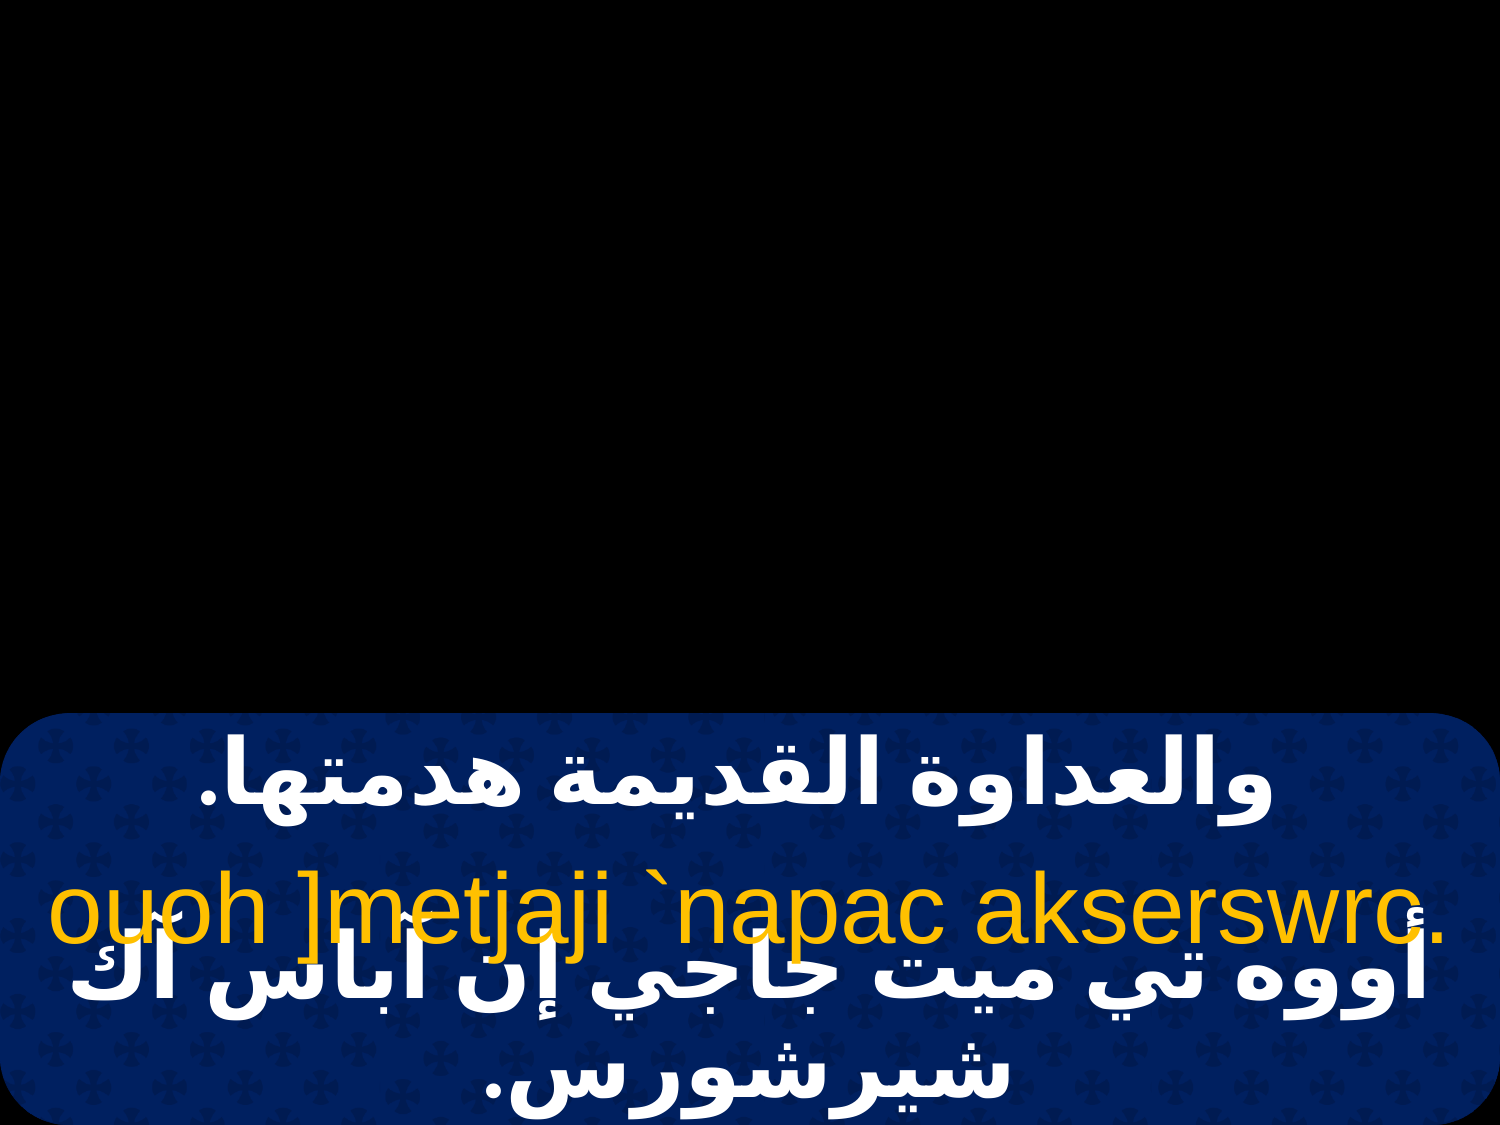

# والعداوة القديمة هدمتها.
ouoh ]metjaji `napac akserswrc.
أووه تي ميت جاجي إن آباس آك شيرشورس.